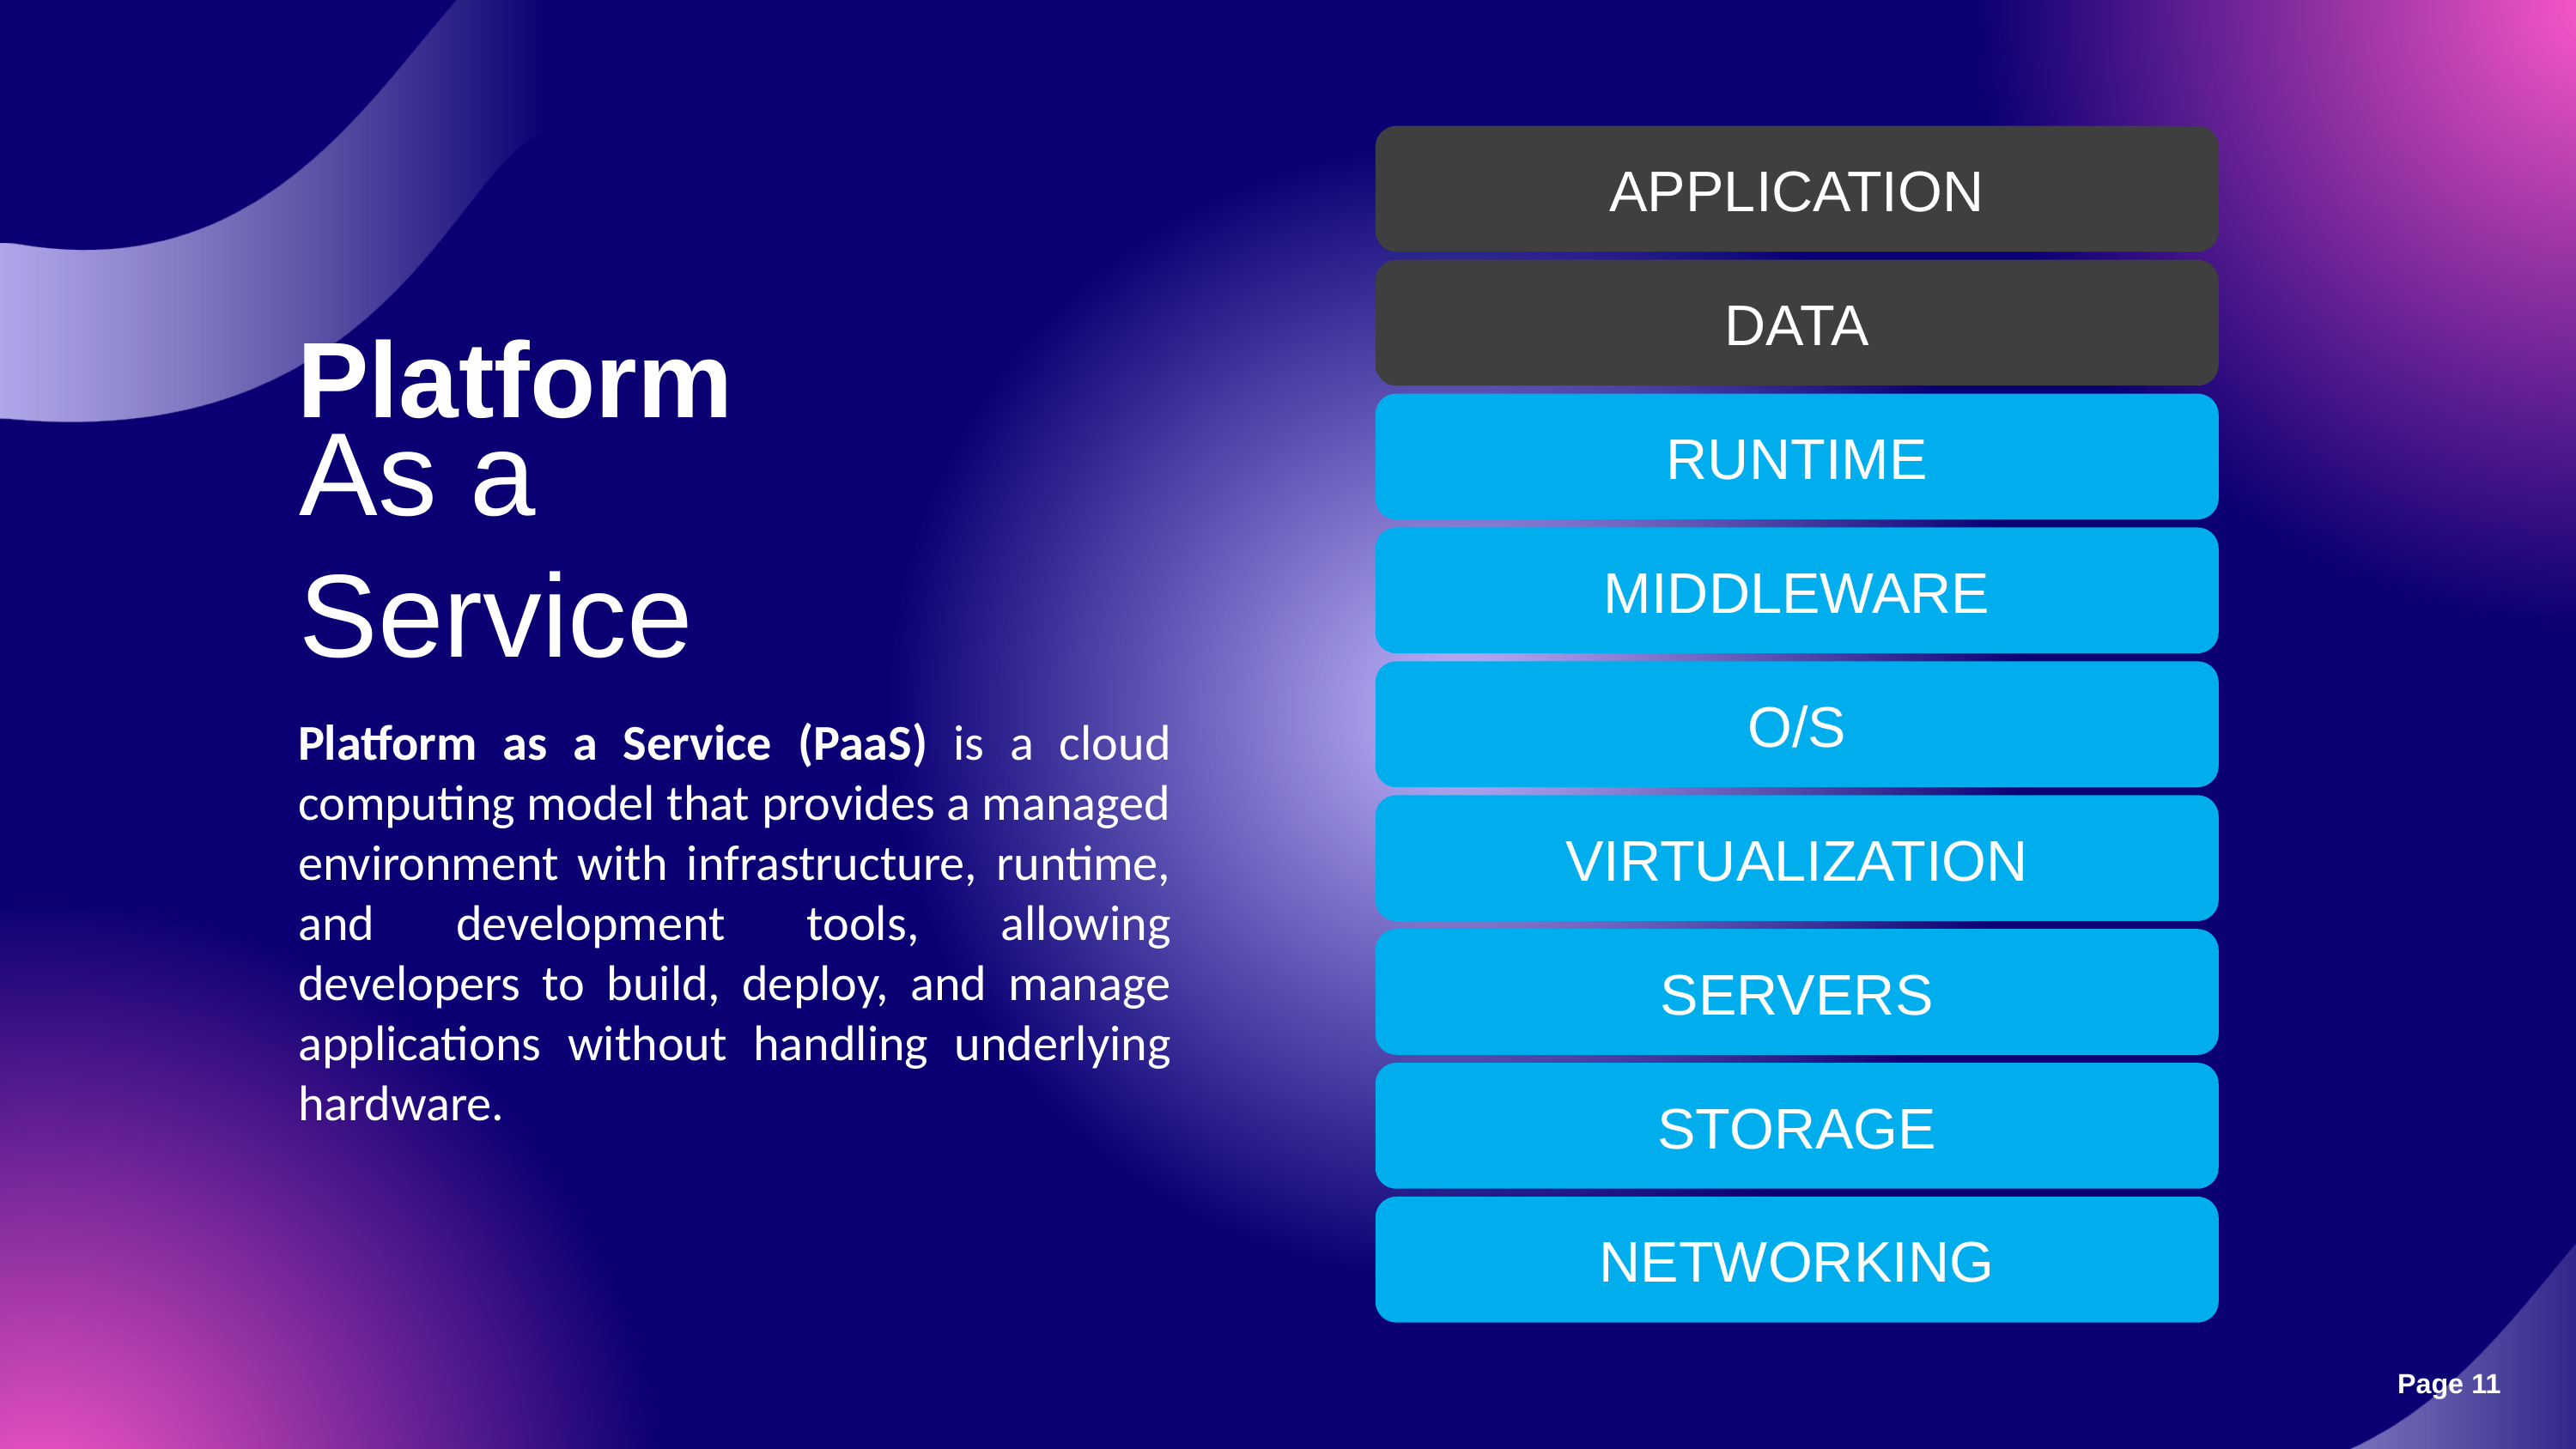

APPLICATION
DATA
RUNTIME
MIDDLEWARE
O/S
VIRTUALIZATION
SERVERS
STORAGE
NETWORKING

Platform
As a
Service
Platform as a Service (PaaS) is a cloud computing model that provides a managed environment with infrastructure, runtime, and development tools, allowing developers to build, deploy, and manage applications without handling underlying hardware.

Page 11